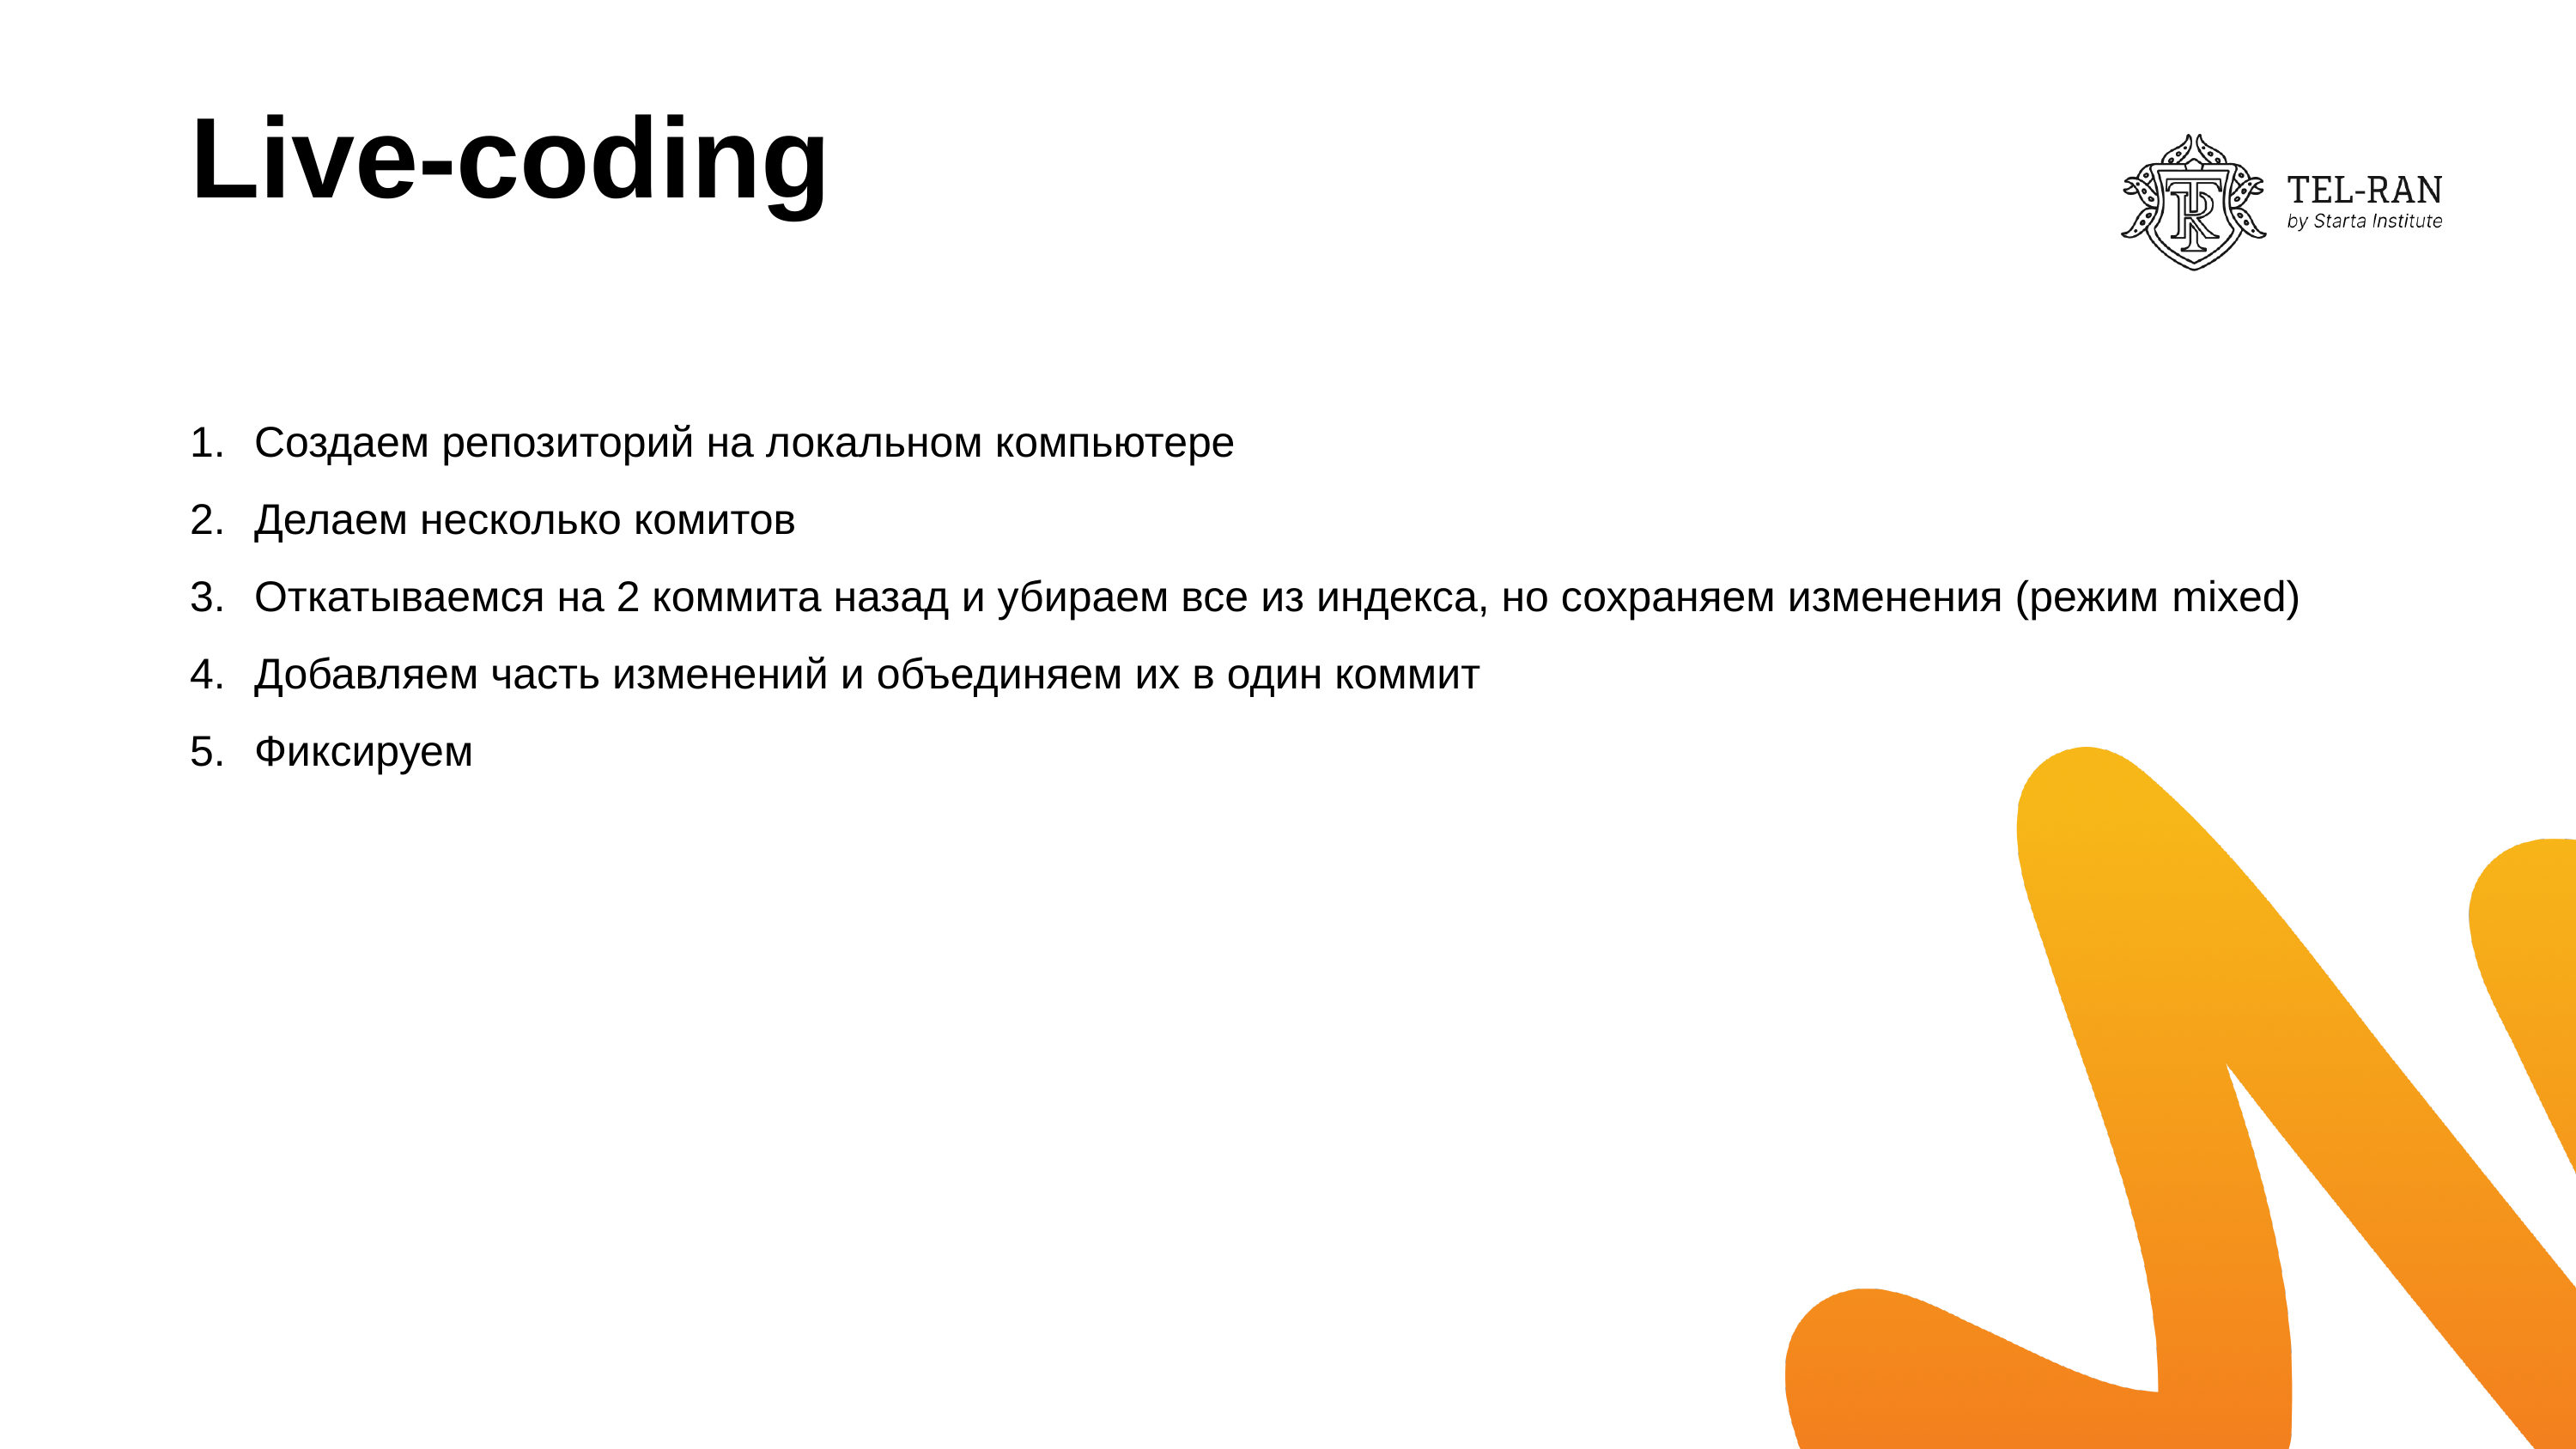

# Live-coding
Создаем репозиторий на локальном компьютере
Делаем несколько комитов
Откатываемся на 2 коммита назад и убираем все из индекса, но сохраняем изменения (режим mixed)
Добавляем часть изменений и объединяем их в один коммит
Фиксируем